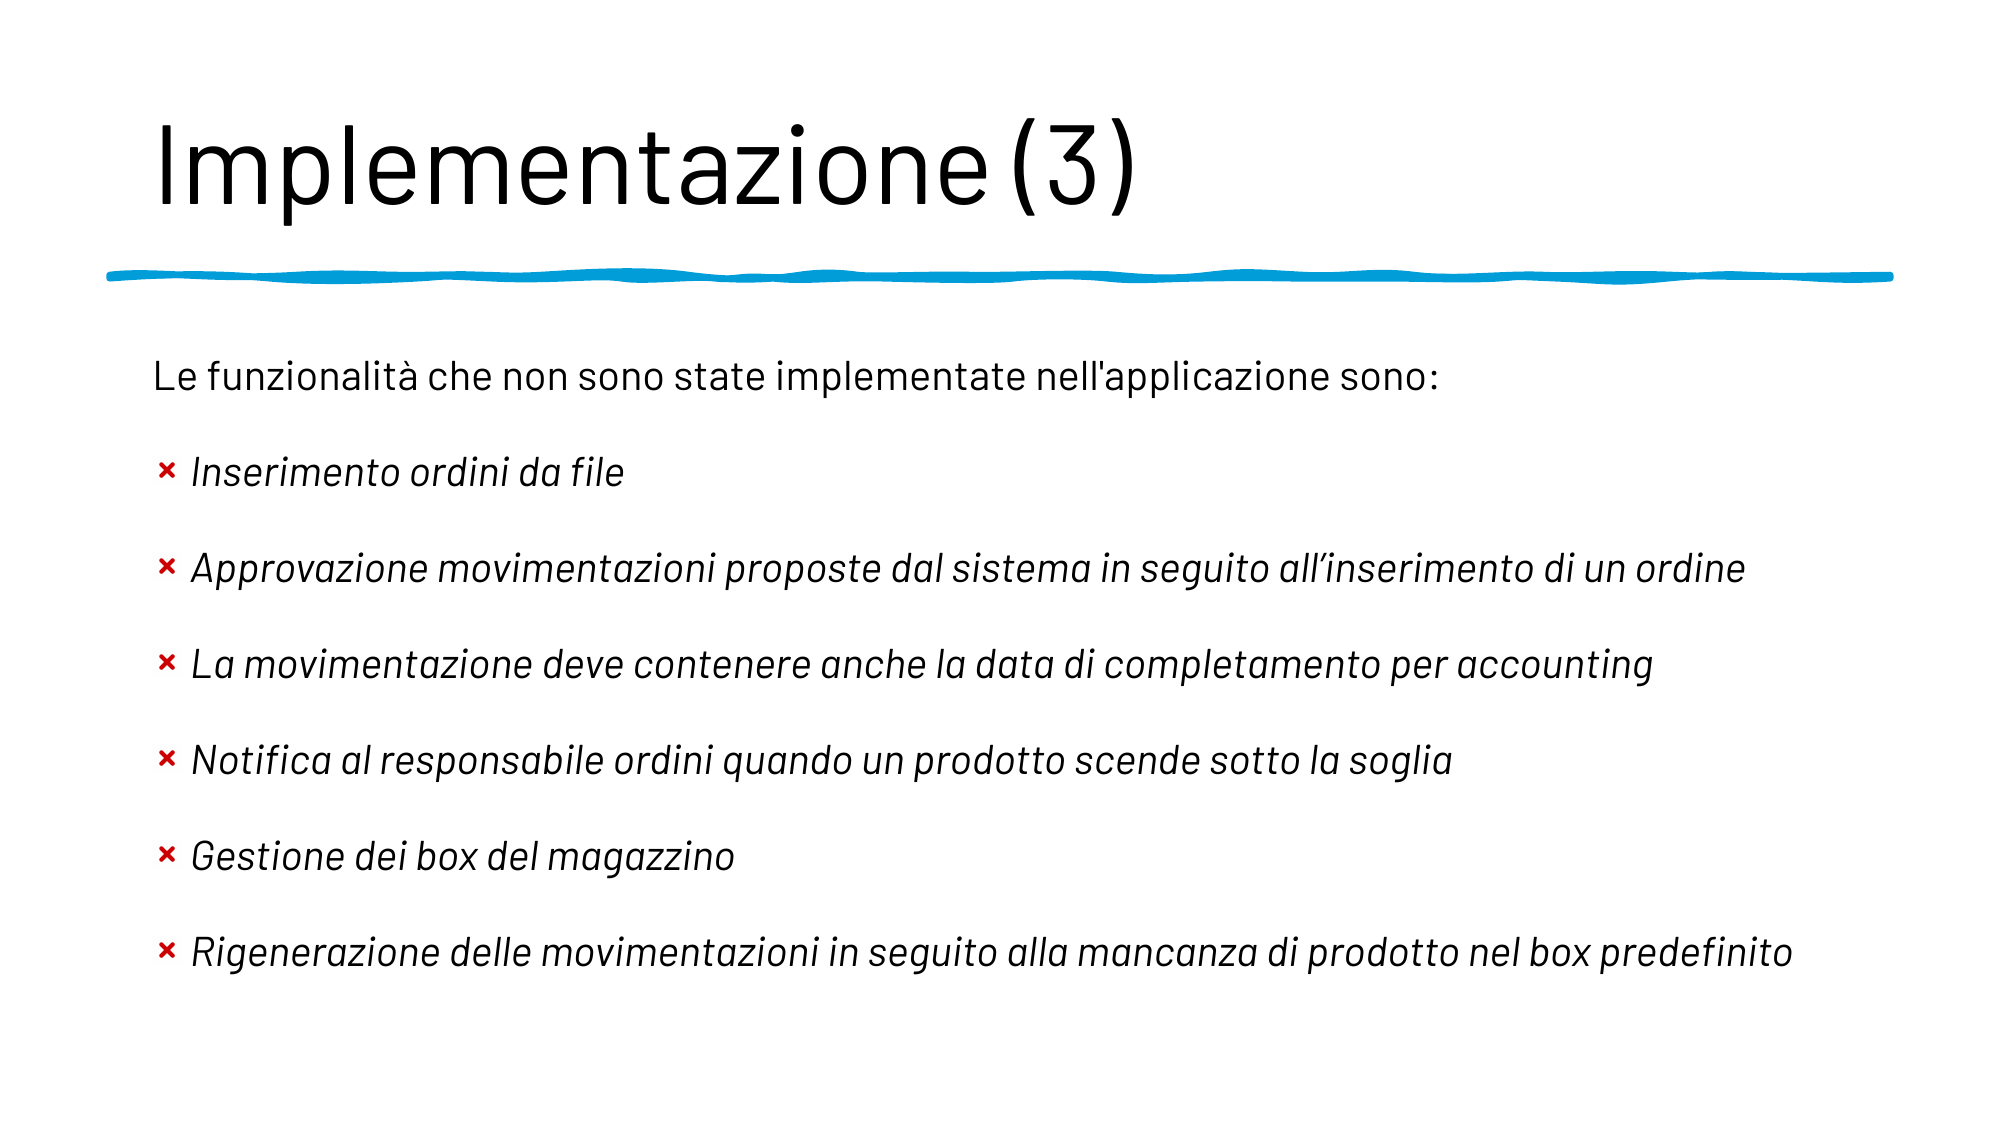

# Implementazione (3)

Le funzionalità che non sono state implementate nell'applicazione sono:
Inserimento ordini da file
Approvazione movimentazioni proposte dal sistema in seguito all’inserimento di un ordine
La movimentazione deve contenere anche la data di completamento per accounting
Notifica al responsabile ordini quando un prodotto scende sotto la soglia
Gestione dei box del magazzino
Rigenerazione delle movimentazioni in seguito alla mancanza di prodotto nel box predefinito

26